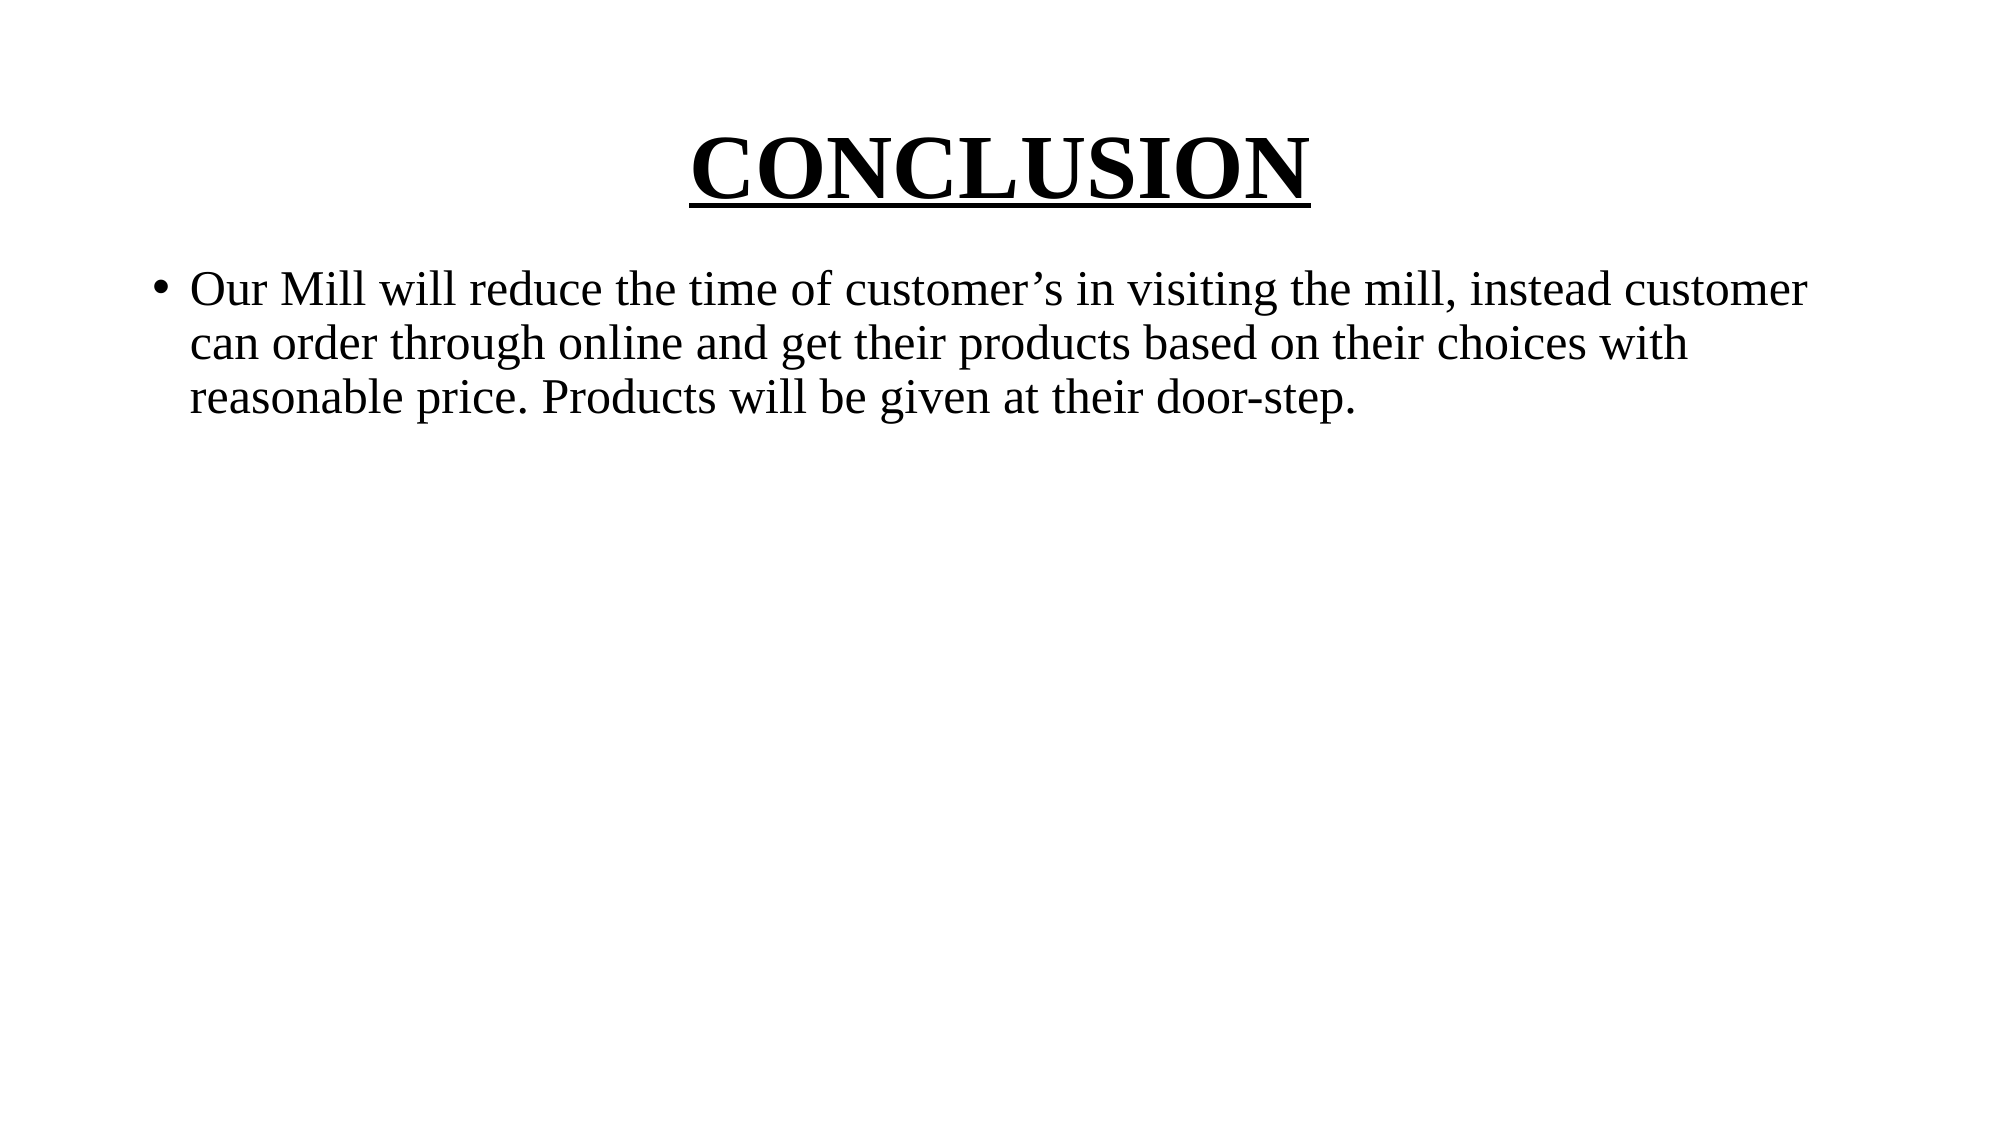

# CONCLUSION
Our Mill will reduce the time of customer’s in visiting the mill, instead customer can order through online and get their products based on their choices with reasonable price. Products will be given at their door-step.